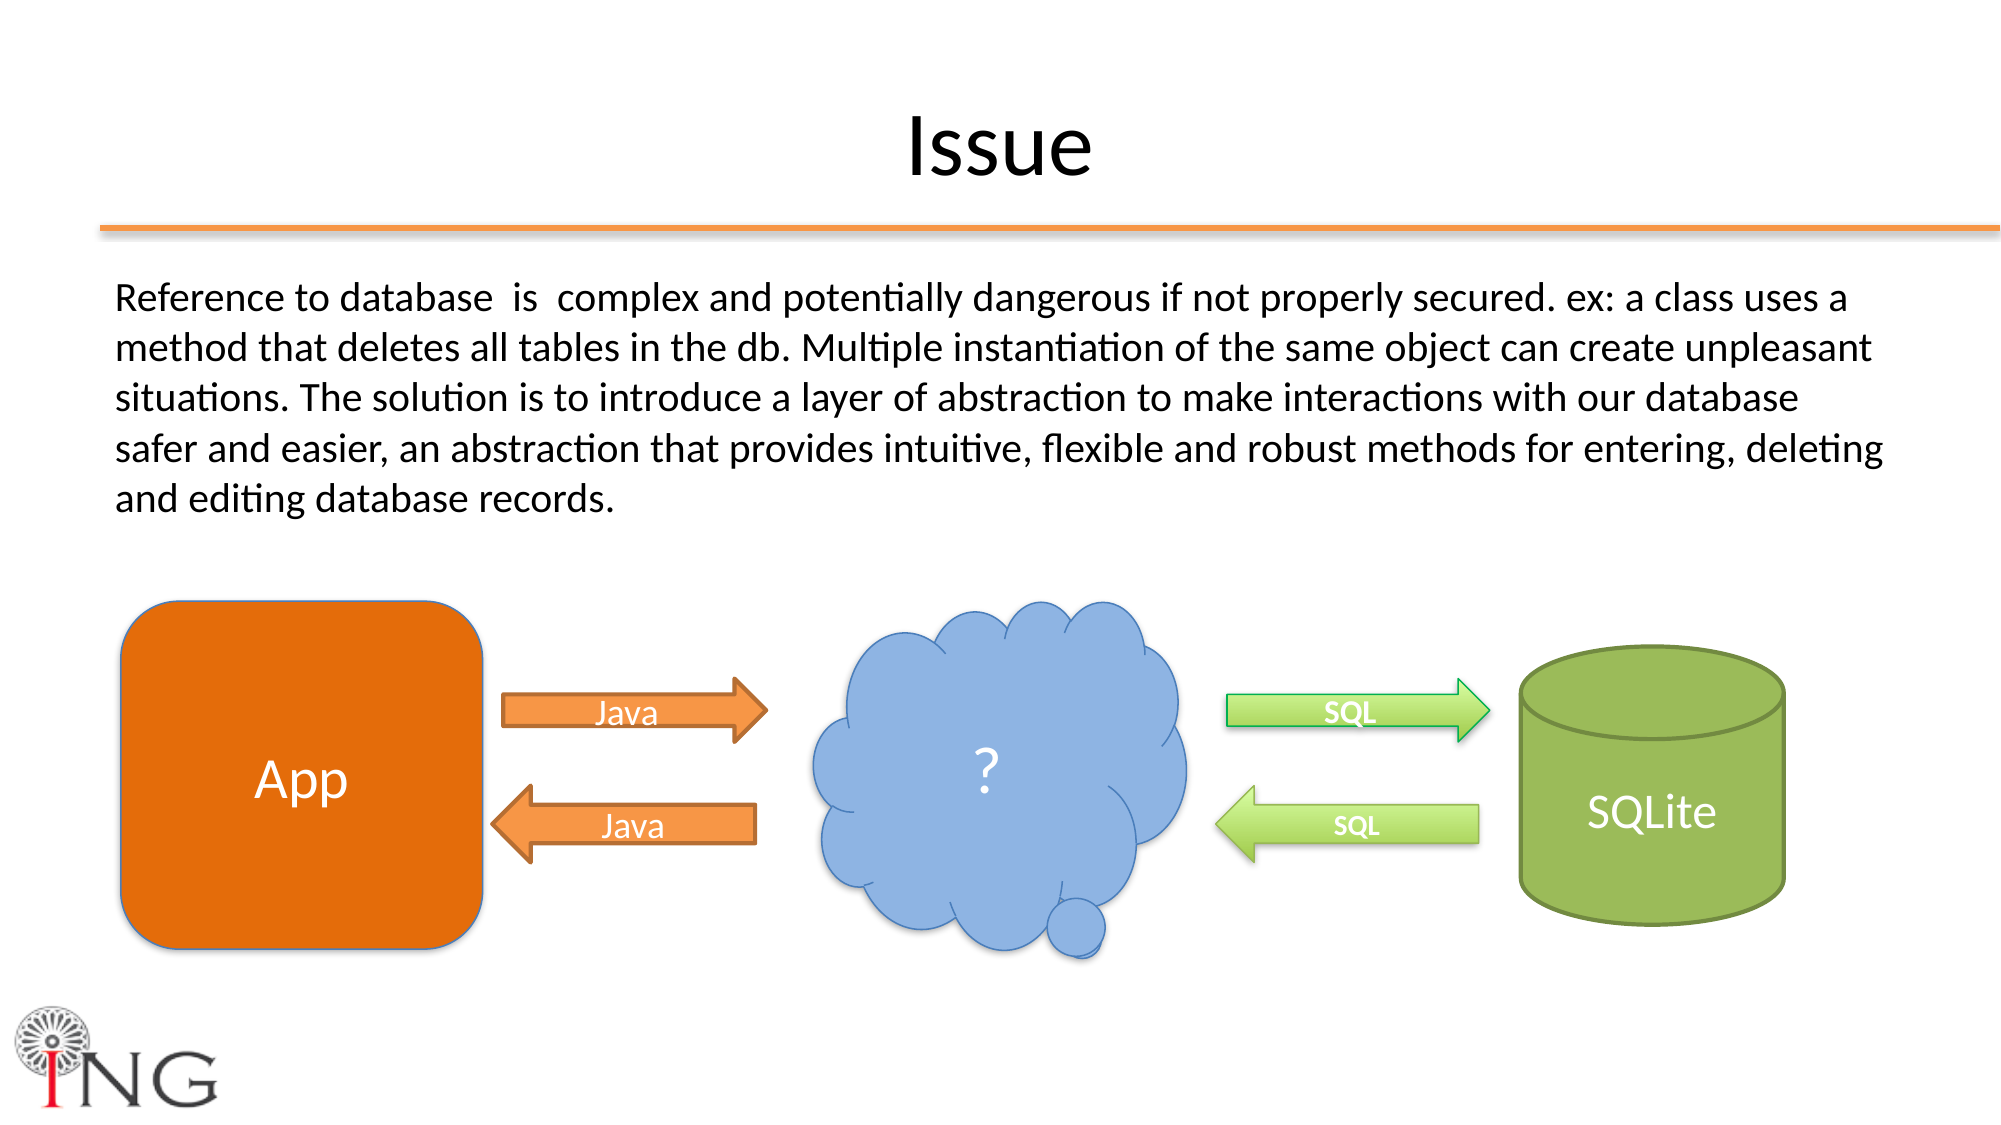

# Issue
Reference to database  is  complex and potentially dangerous if not properly secured. ex: a class uses a method that deletes all tables in the db. Multiple instantiation of the same object can create unpleasant situations. The solution is to introduce a layer of abstraction to make interactions with our database safer and easier, an abstraction that provides intuitive, flexible and robust methods for entering, deleting and editing database records.

?
App
SQLite
Java
SQL
Java
SQL